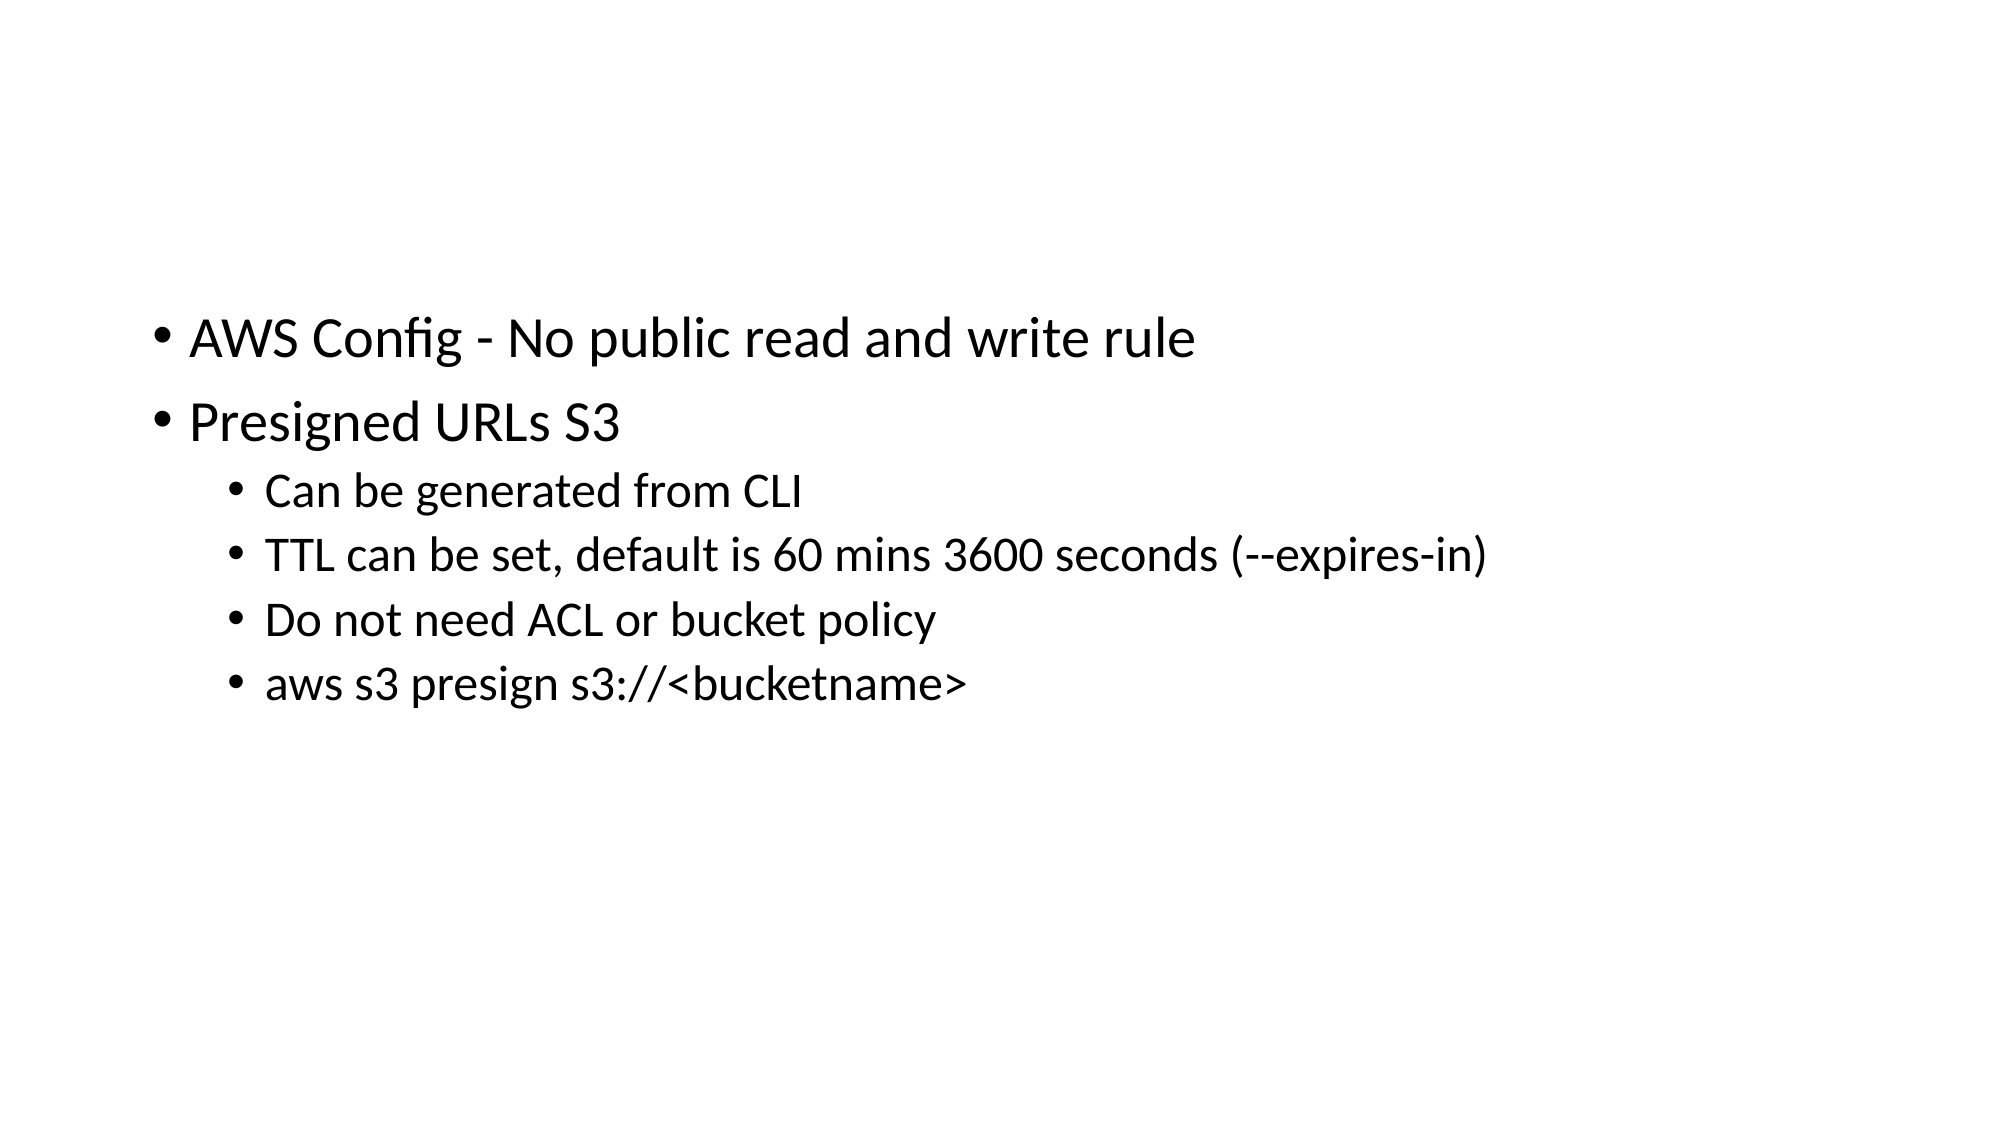

#
AWS Config - No public read and write rule
Presigned URLs S3
Can be generated from CLI
TTL can be set, default is 60 mins 3600 seconds (--expires-in)
Do not need ACL or bucket policy
aws s3 presign s3://<bucketname>